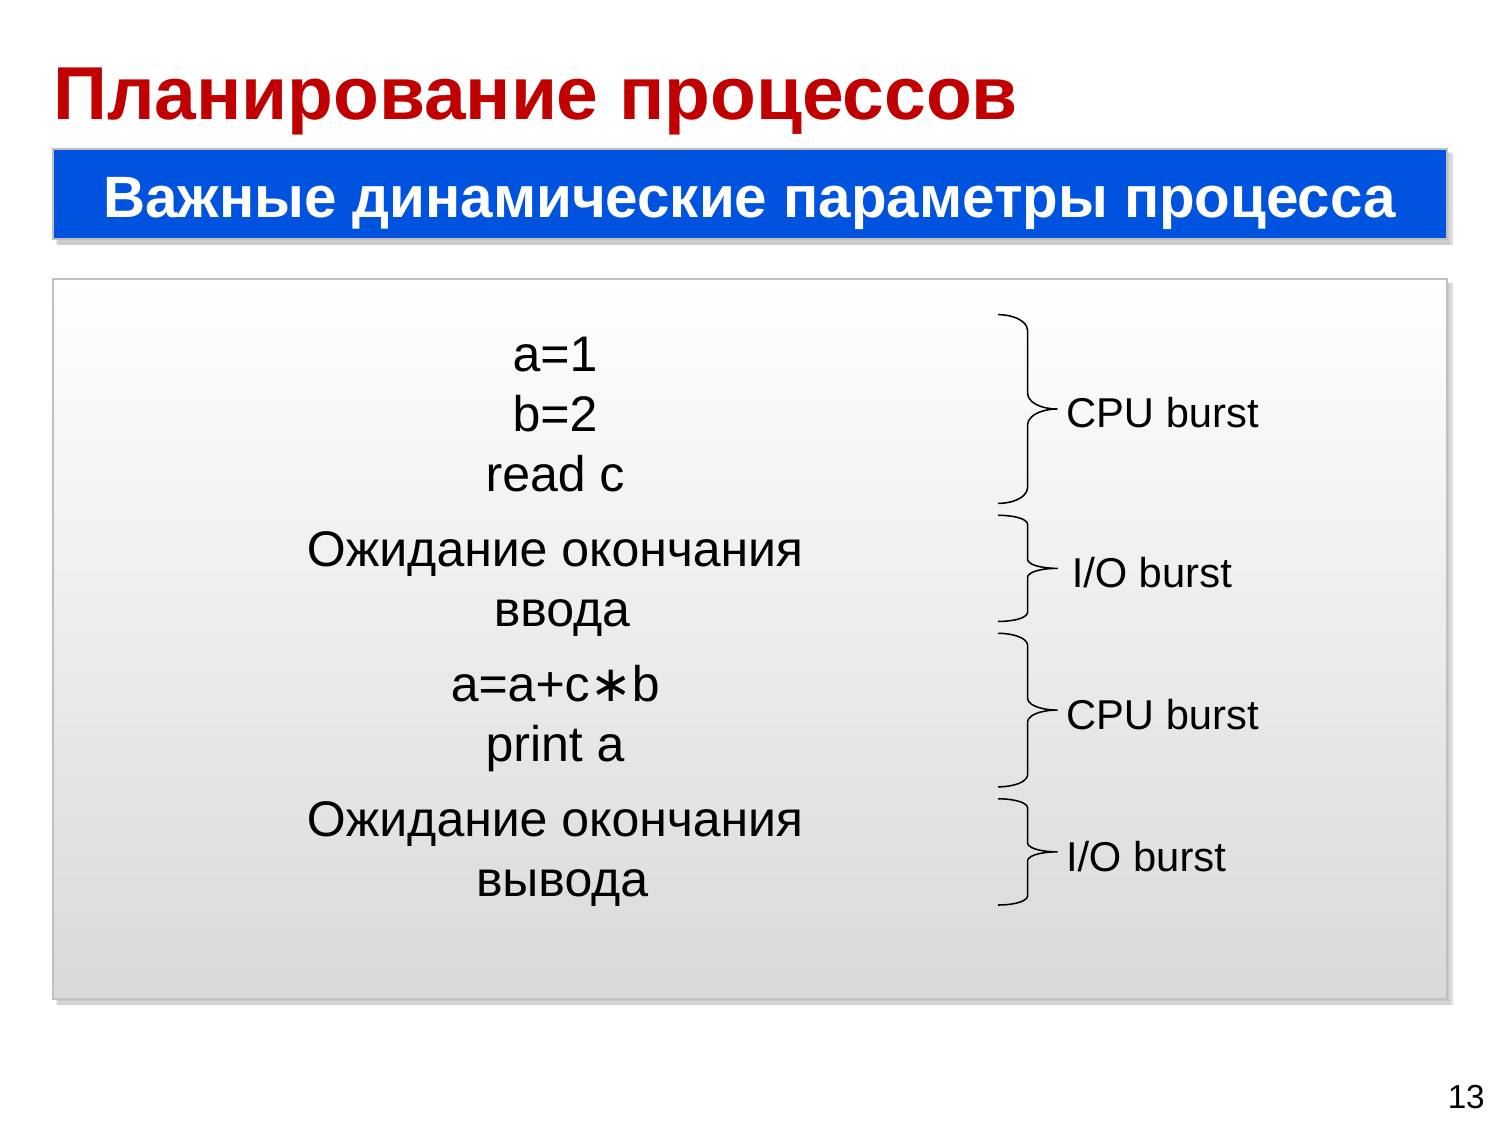

Планирование процессов
Важные динамические параметры процесса

a=1
b=2
read c
Ожидание окончания
 ввода
a=a+c∗b
print a
Ожидание окончания
 вывода

CPU burst

I/O burst

CPU burst

I/O burst
13